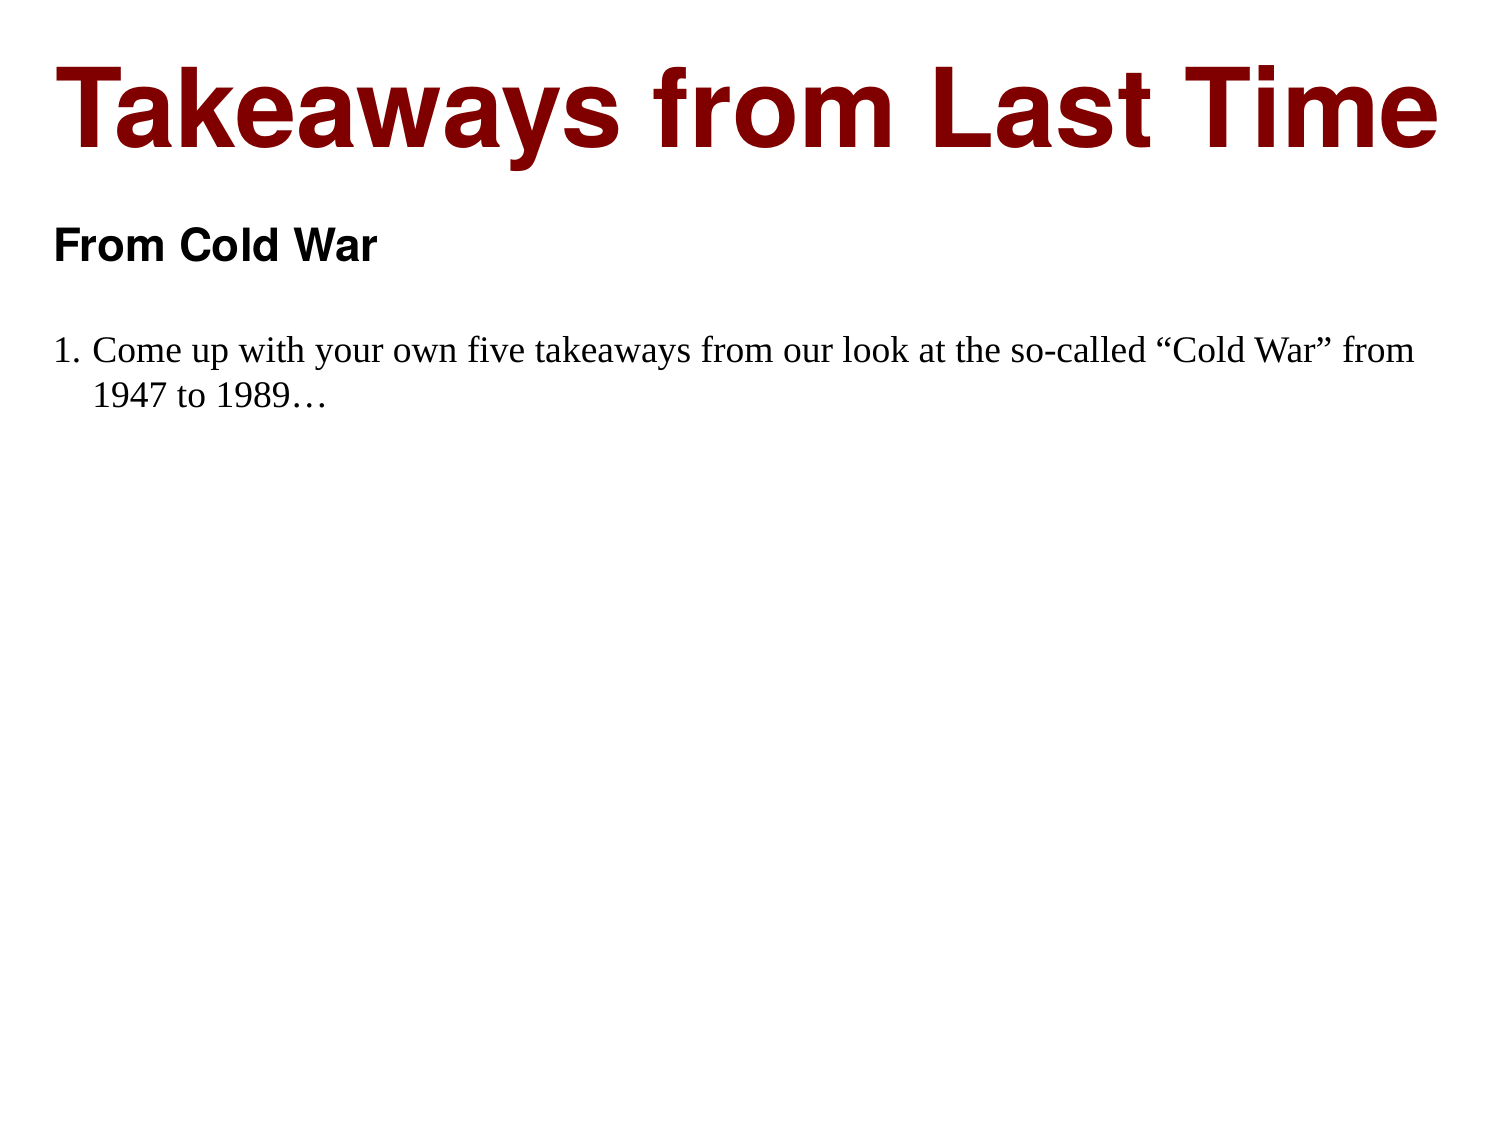

Takeaways from Last Time
From Cold War

Come up with your own five takeaways from our look at the so-called “Cold War” from 1947 to 1989…